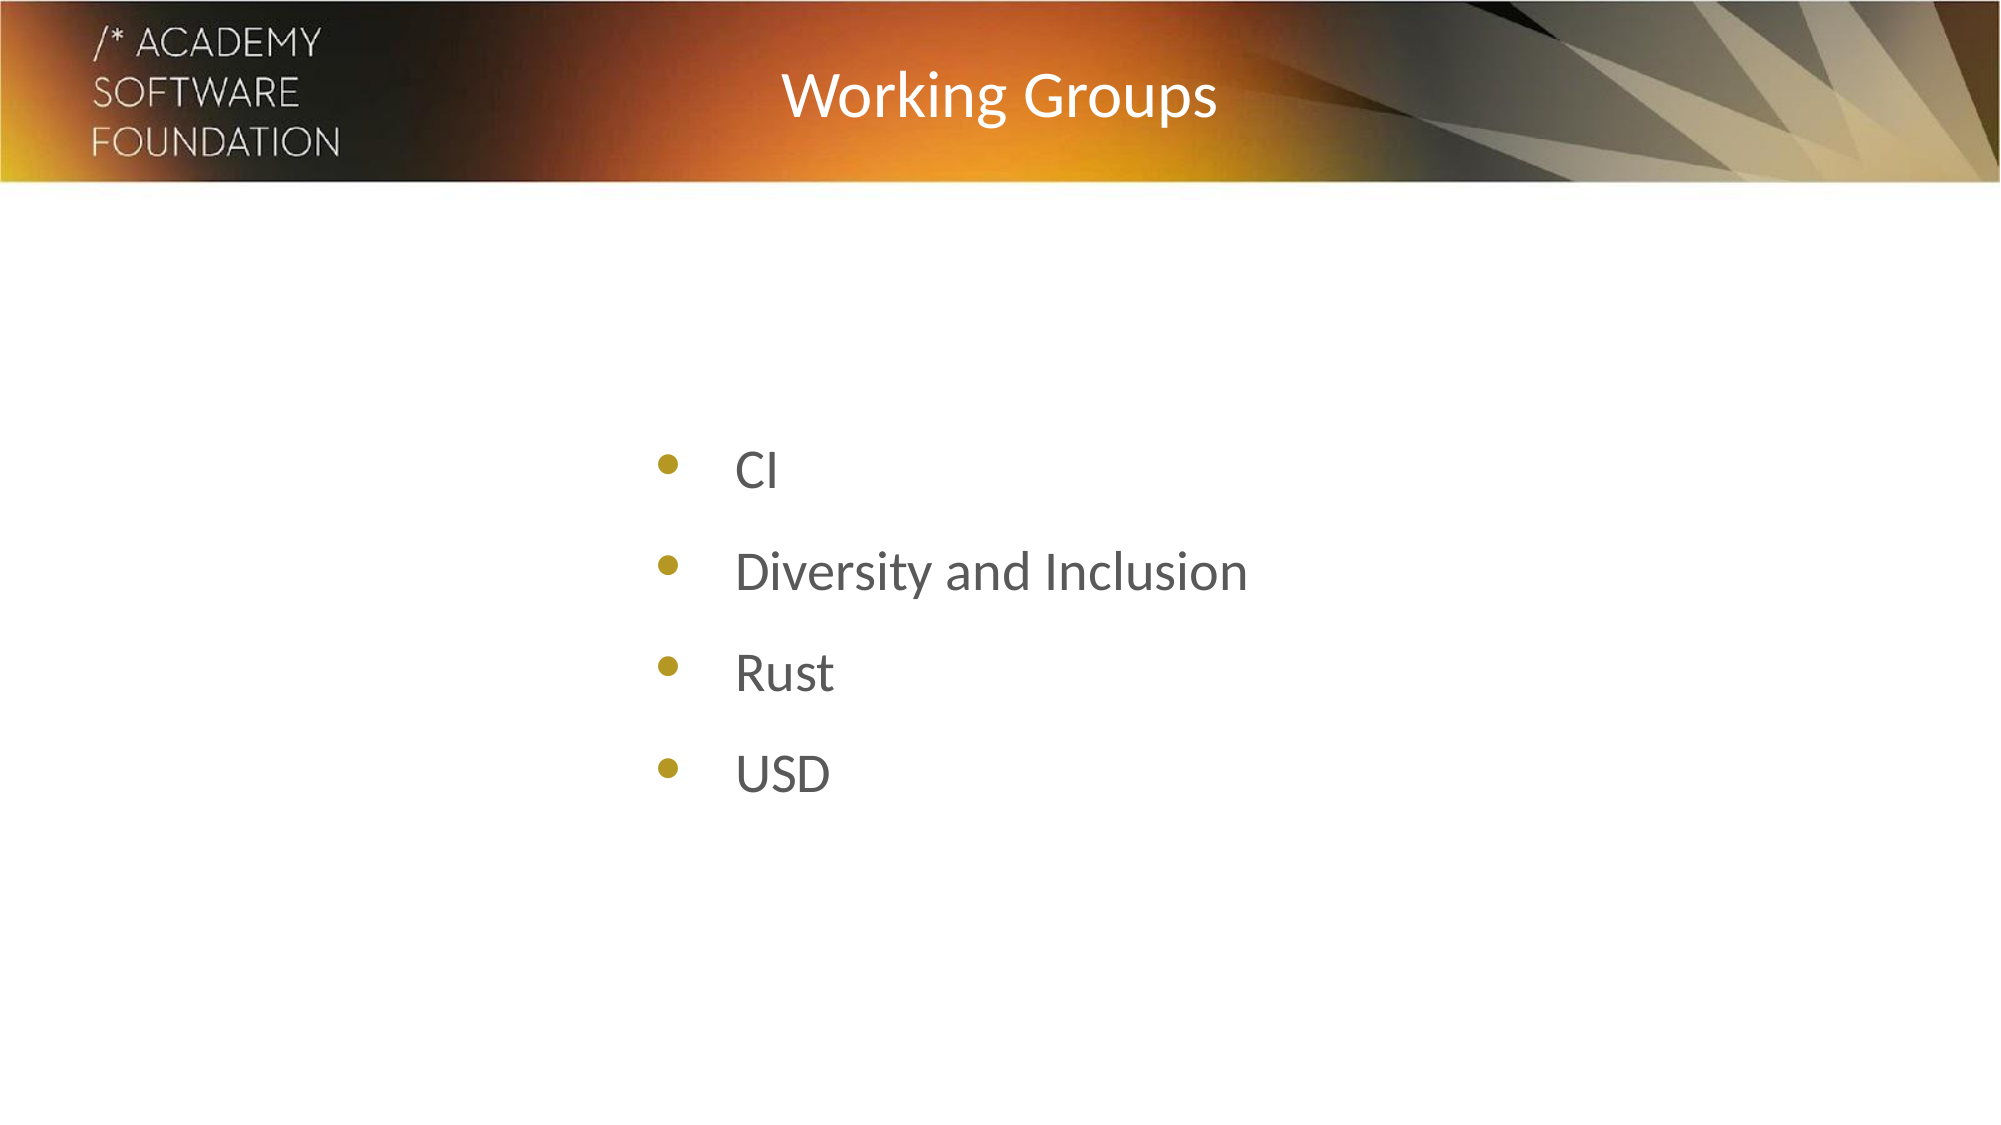

# Working Groups
CI
Diversity and Inclusion
Rust
USD